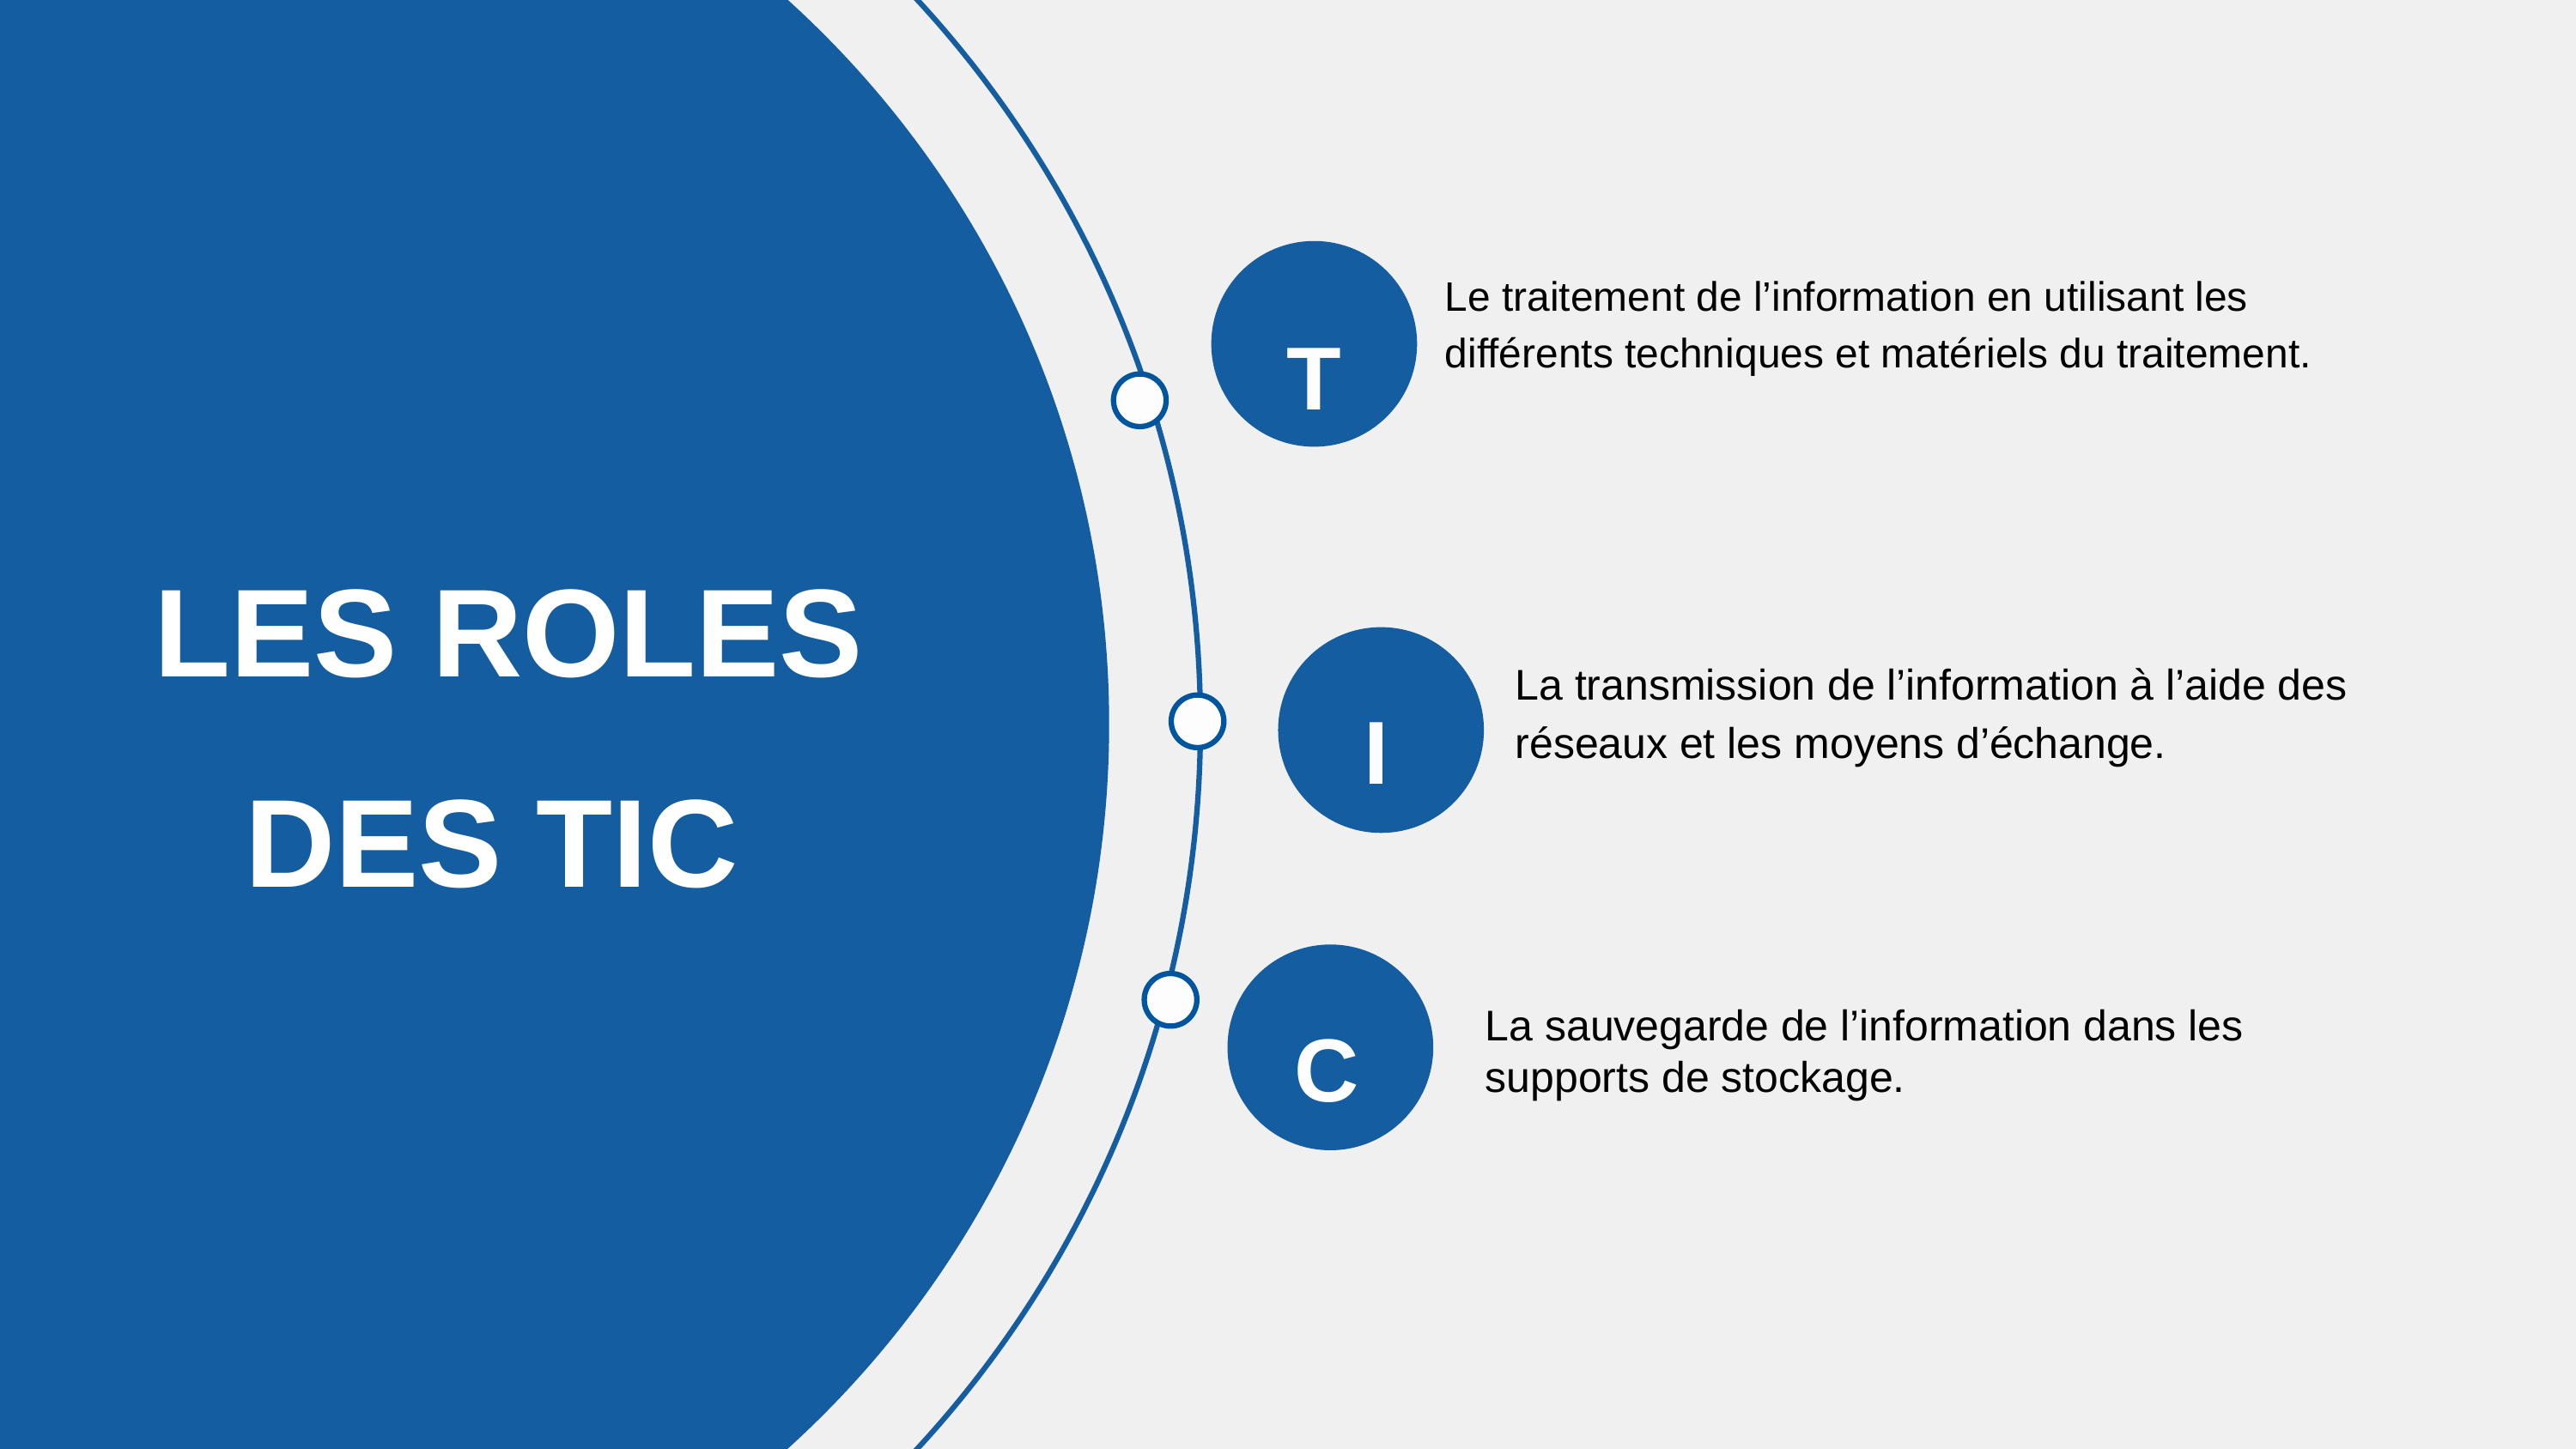

Le traitement de l’information en utilisant les différents techniques et matériels du traitement.
T

LES ROLES DES TIC

La transmission de l’information à l’aide des réseaux et les moyens d’échange.
I

C

La sauvegarde de l’information dans les supports de stockage.